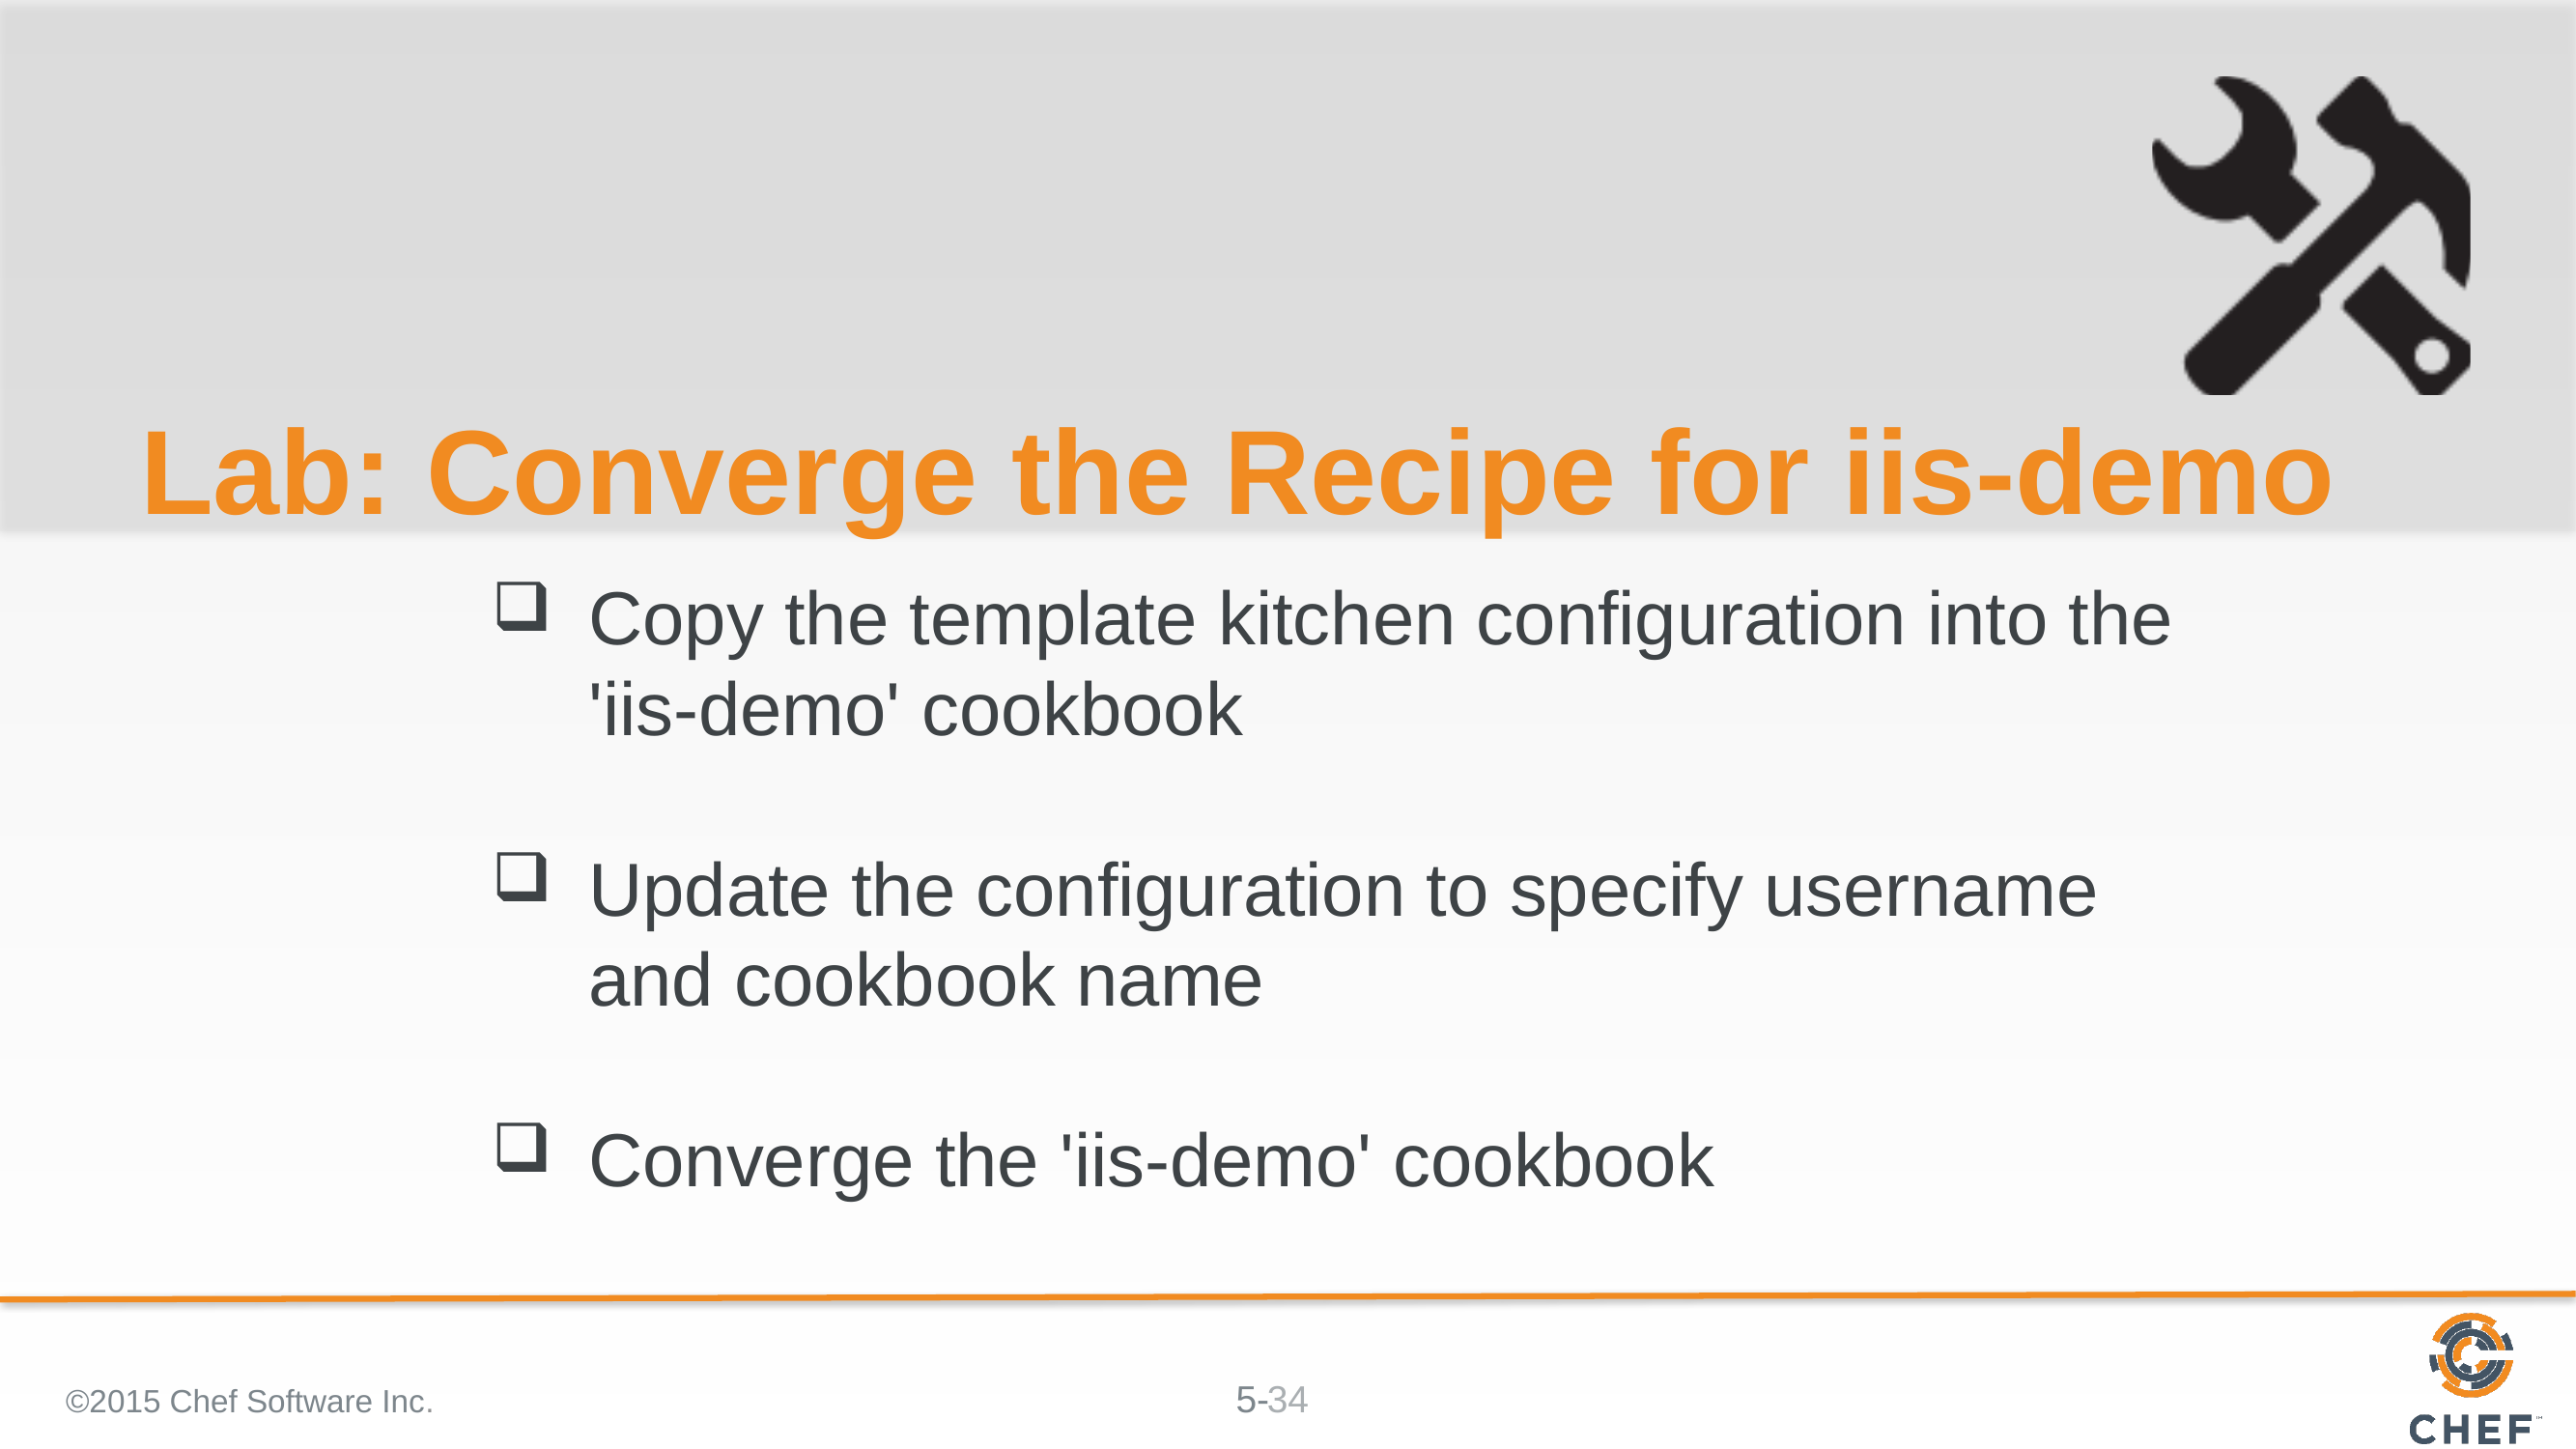

# Lab: Converge the Recipe for iis-demo
Copy the template kitchen configuration into the 'iis-demo' cookbook

Update the configuration to specify username and cookbook name

Converge the 'iis-demo' cookbook
©2015 Chef Software Inc.
34